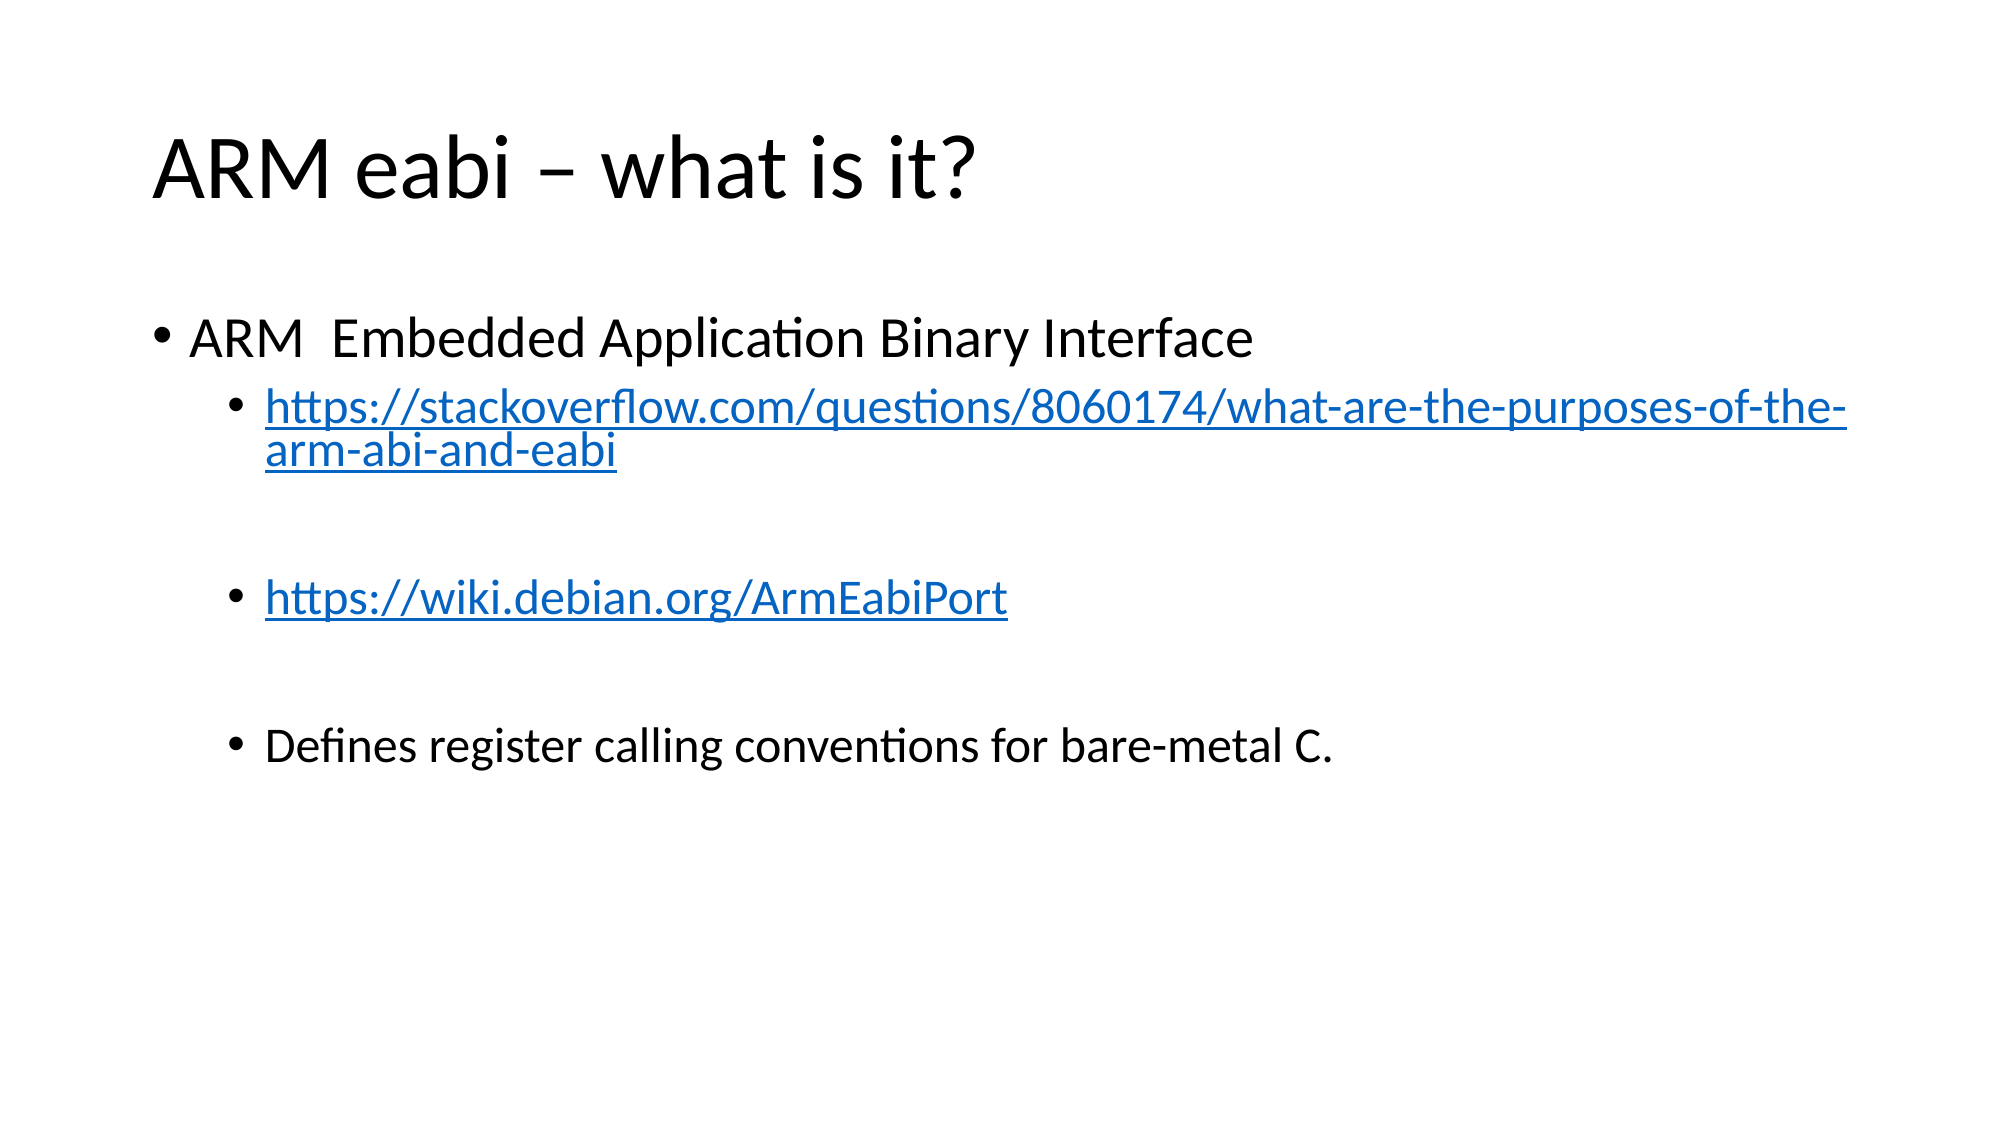

# ARM eabi – what is it?
ARM  Embedded Application Binary Interface
https://stackoverflow.com/questions/8060174/what-are-the-purposes-of-the-arm-abi-and-eabi

https://wiki.debian.org/ArmEabiPort

Defines register calling conventions for bare-metal C.